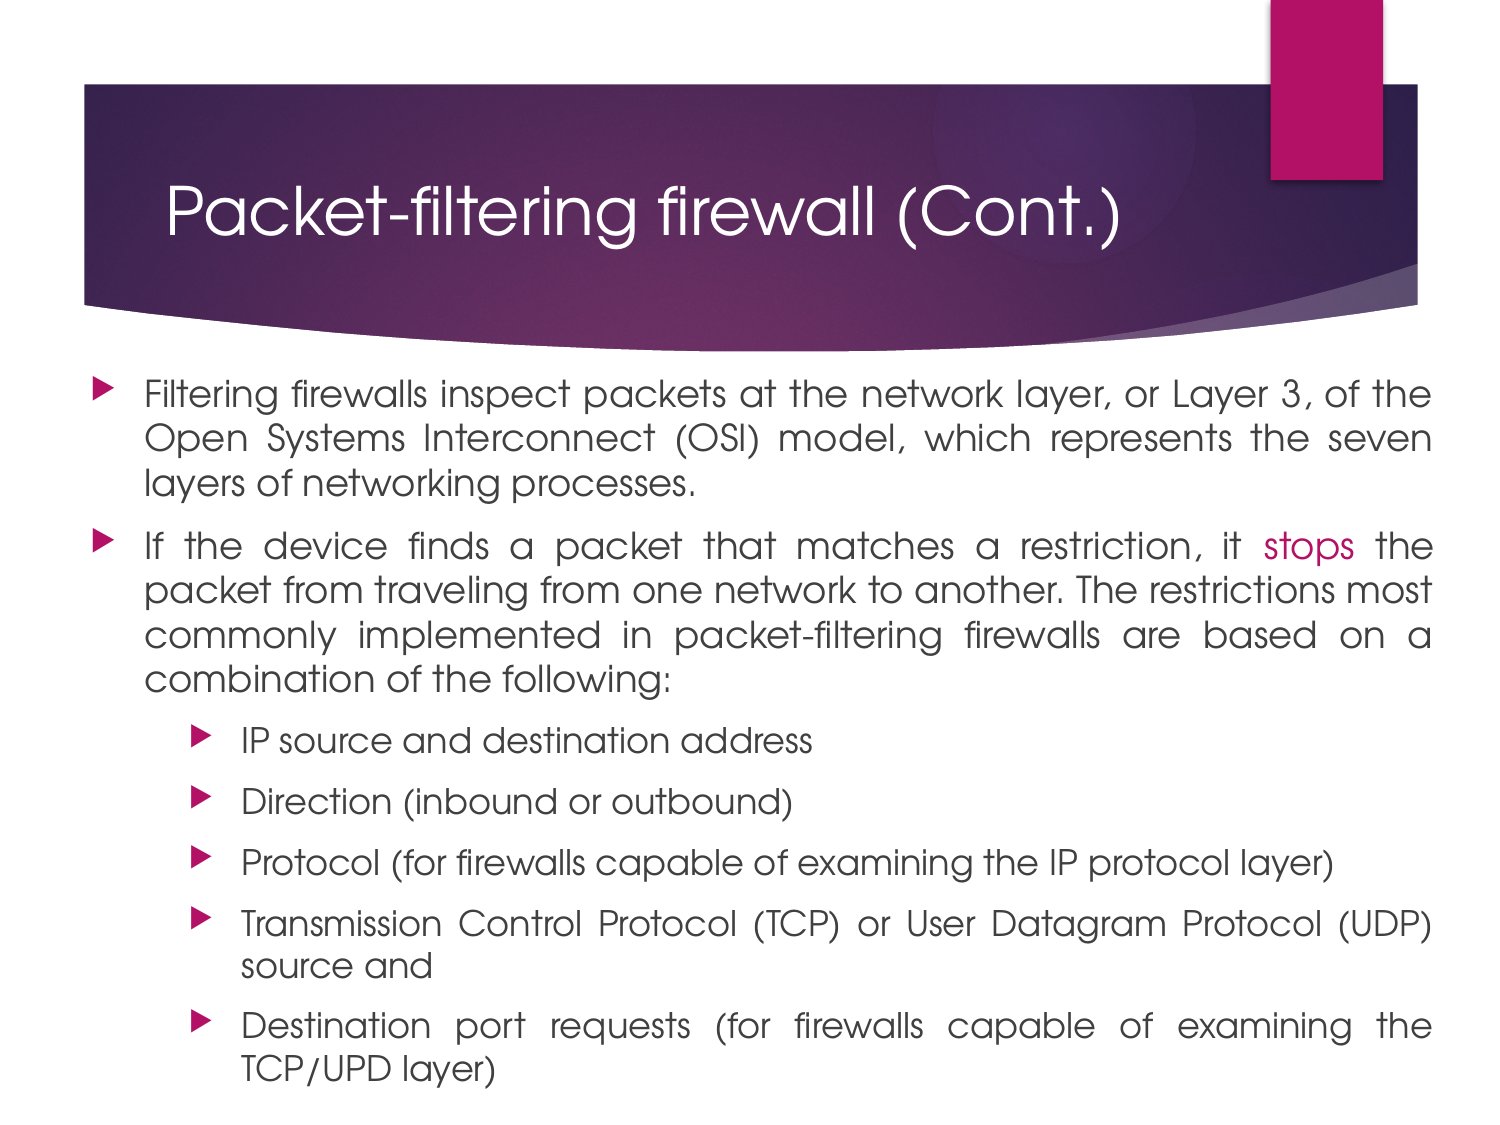

# Packet-filtering firewall (Cont.)
Filtering firewalls inspect packets at the network layer, or Layer 3, of the Open Systems Interconnect (OSI) model, which represents the seven layers of networking processes.
If the device finds a packet that matches a restriction, it stops the packet from traveling from one network to another. The restrictions most commonly implemented in packet-filtering firewalls are based on a combination of the following:
IP source and destination address
Direction (inbound or outbound)
Protocol (for firewalls capable of examining the IP protocol layer)
Transmission Control Protocol (TCP) or User Datagram Protocol (UDP) source and
Destination port requests (for firewalls capable of examining the TCP/UPD layer)